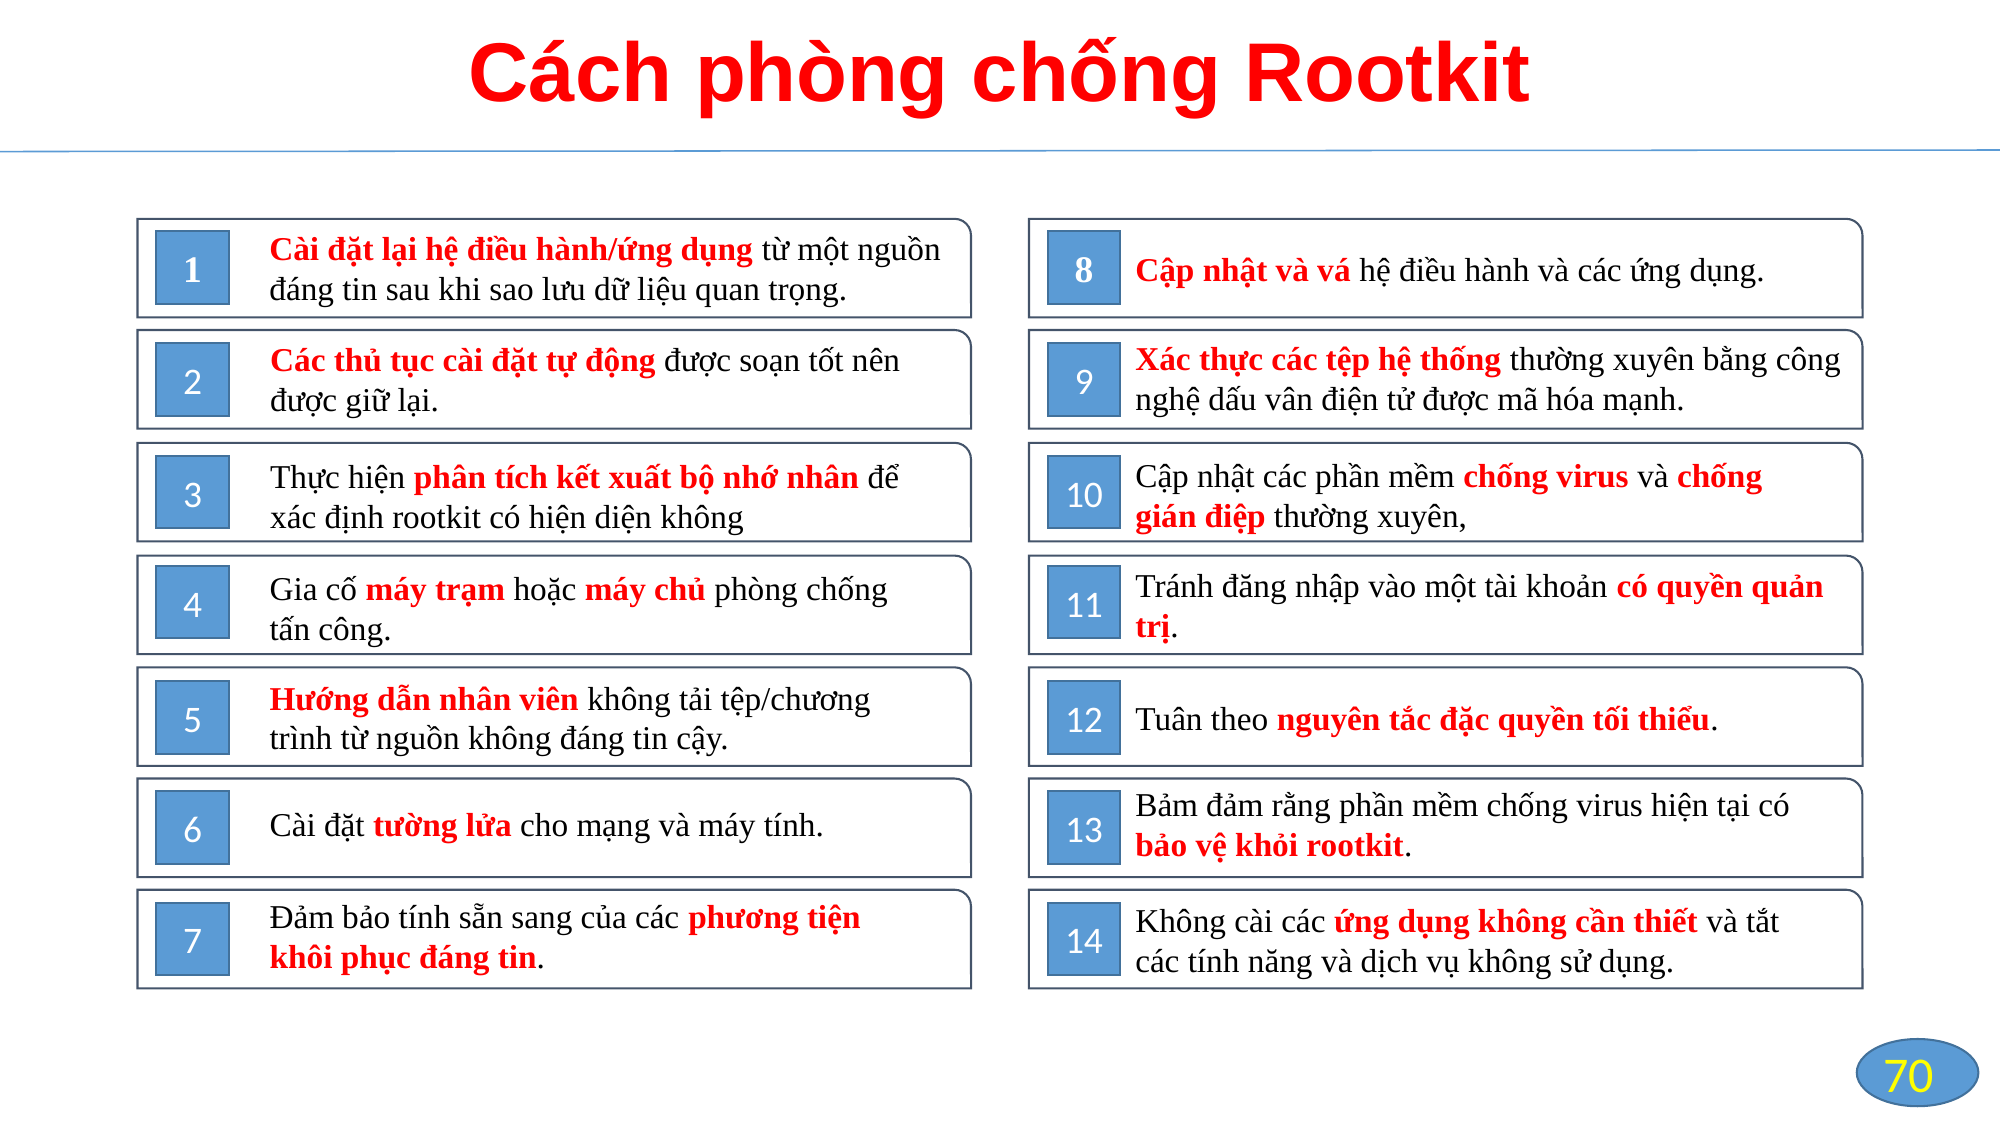

# Cách phòng chống Rootkit

Cài đặt lại hệ điều hành/ứng dụng từ một nguồn đáng tin sau khi sao lưu dữ liệu quan trọng.
1
8
Cập nhật và vá hệ điều hành và các ứng dụng.
Xác thực các tệp hệ thống thường xuyên bằng công nghệ dấu vân điện tử được mã hóa mạnh.

Các thủ tục cài đặt tự động được soạn tốt nên được giữ lại.
2
9

Cập nhật các phần mềm chống virus và chống gián điệp thường xuyên,
Thực hiện phân tích kết xuất bộ nhớ nhân để xác định rootkit có hiện diện không
3
10

Tránh đăng nhập vào một tài khoản có quyền quản trị.
Gia cố máy trạm hoặc máy chủ phòng chống tấn công.
4
11

Hướng dẫn nhân viên không tải tệp/chương trình từ nguồn không đáng tin cậy.
5
12
Tuân theo nguyên tắc đặc quyền tối thiểu.
Bảm đảm rằng phần mềm chống virus hiện tại có bảo vệ khỏi rootkit.

6
13
Cài đặt tường lửa cho mạng và máy tính.
Đảm bảo tính sẵn sang của các phương tiện khôi phục đáng tin.

Không cài các ứng dụng không cần thiết và tắt các tính năng và dịch vụ không sử dụng.
7
14
70